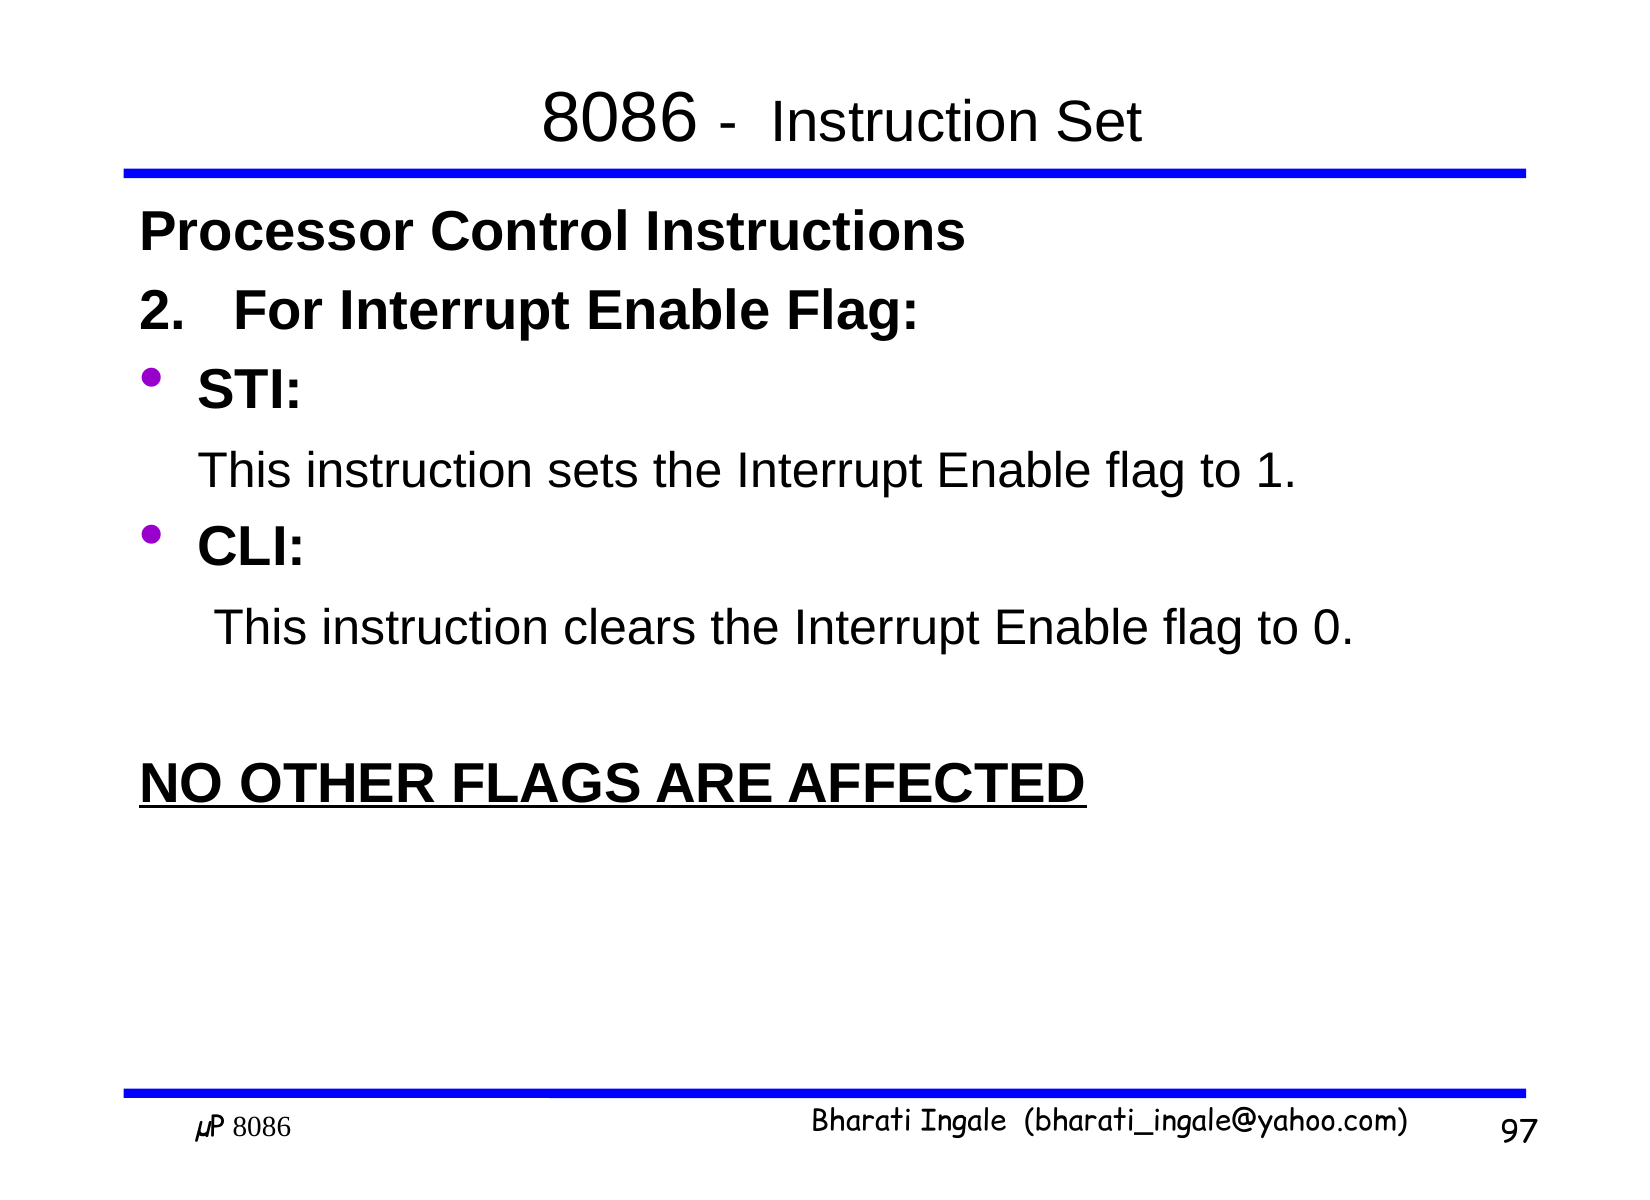

# 8086 -  Instruction Set
Processor Control Instructions
2.   For Interrupt Enable Flag:
STI:
	This instruction sets the Interrupt Enable flag to 1.
CLI:
	 This instruction clears the Interrupt Enable flag to 0.

NO OTHER FLAGS ARE AFFECTED
97